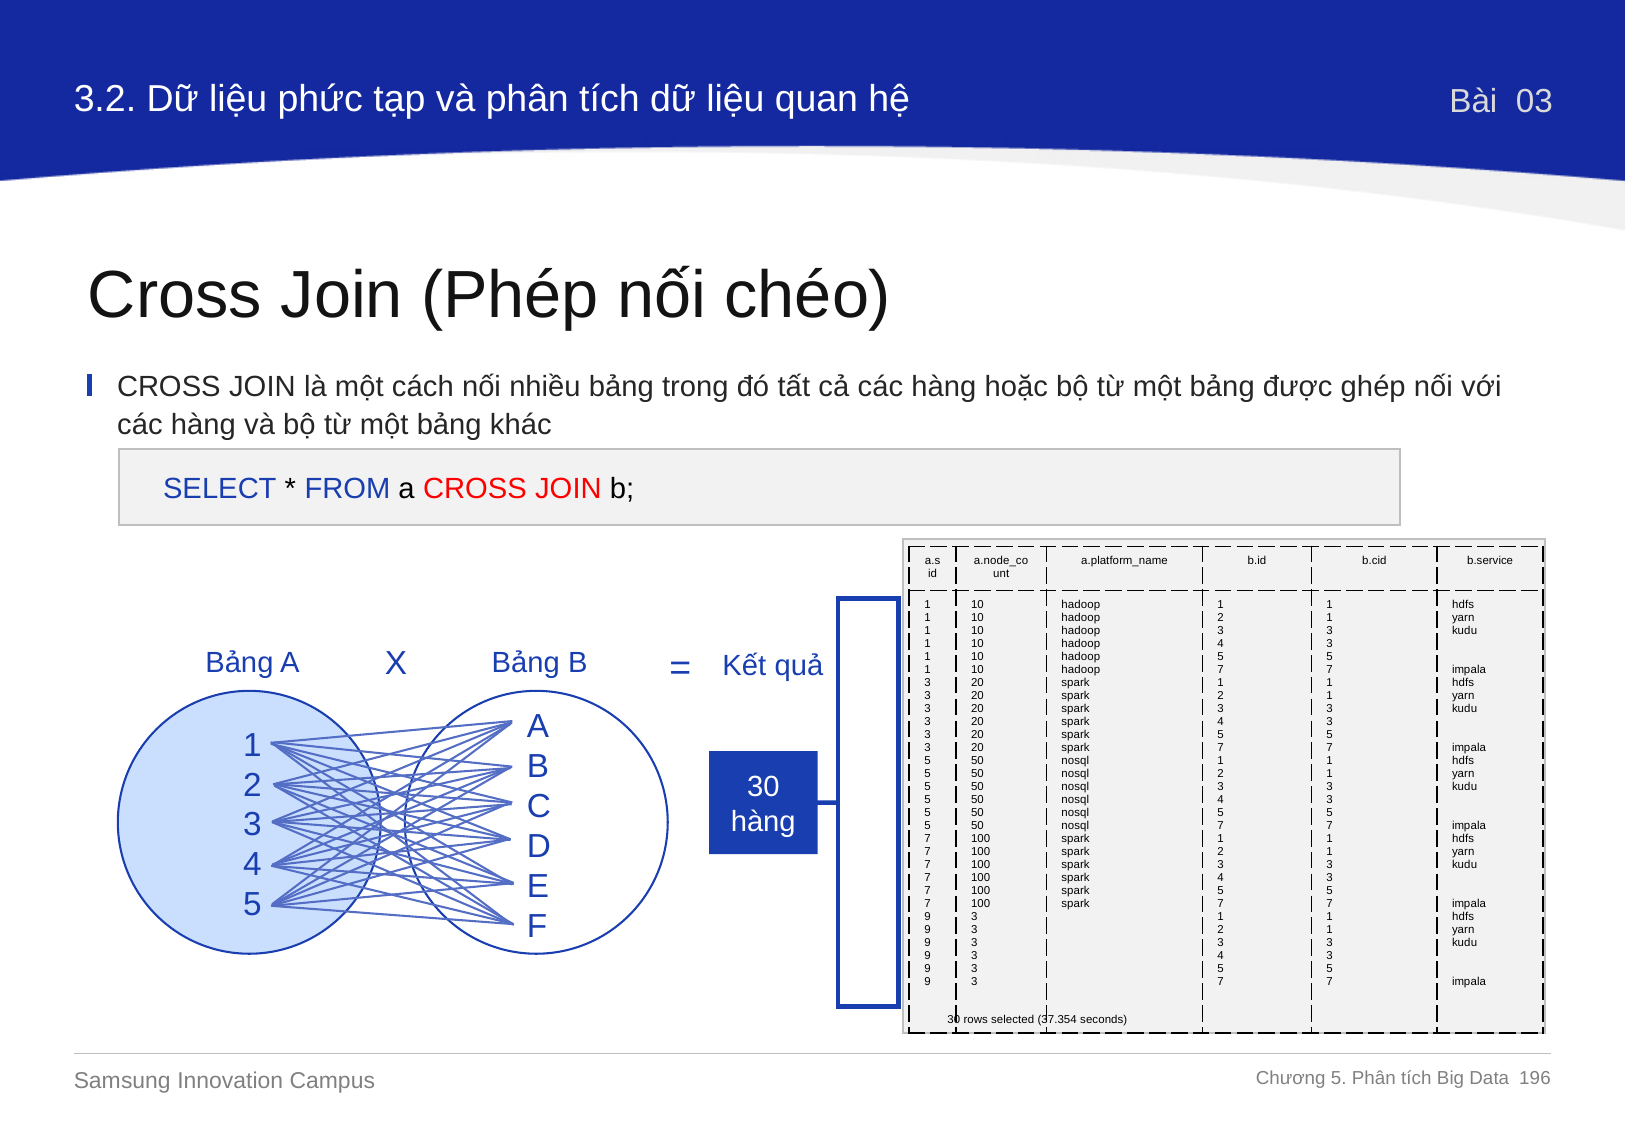

3.2. Dữ liệu phức tạp và phân tích dữ liệu quan hệ
Bài  03
Cross Join (Phép nối chéo)
CROSS JOIN là một cách nối nhiều bảng trong đó tất cả các hàng hoặc bộ từ một bảng được ghép nối với các hàng và bộ từ một bảng khác
SELECT * FROM a CROSS JOIN b;

30 rows selected (37.354 seconds)
| a.sid | a.node\_count | a.platform\_name | b.id | b.cid | b.service |
| --- | --- | --- | --- | --- | --- |
| 1 1 1 1 1 1 3 3 3 3 3 3 5 5 5 5 5 5 7 7 7 7 7 7 9 9 9 9 9 9 | 10 10 10 10 10 10 20 20 20 20 20 20 50 50 50 50 50 50 100 100 100 100 100 100 3 3 3 3 3 3 | hadoop hadoop hadoop hadoop hadoop hadoop spark spark spark spark spark spark nosql nosql nosql nosql nosql nosql spark spark spark spark spark spark | 1 2 3 4 5 7 1 2 3 4 5 7 1 2 3 4 5 7 1 2 3 4 5 7 1 2 3 4 5 7 | 1 1 3 3 5 7 1 1 3 3 5 7 1 1 3 3 5 7 1 1 3 3 5 7 1 1 3 3 5 7 | hdfs yarn kudu impala hdfs yarn kudu impala hdfs yarn kudu impala hdfs yarn kudu impala hdfs yarn kudu impala |

X
=
Bảng A

1
2
3
4
5
Bảng B

A
B
C
D
E
F
Kết quả
30 hàng